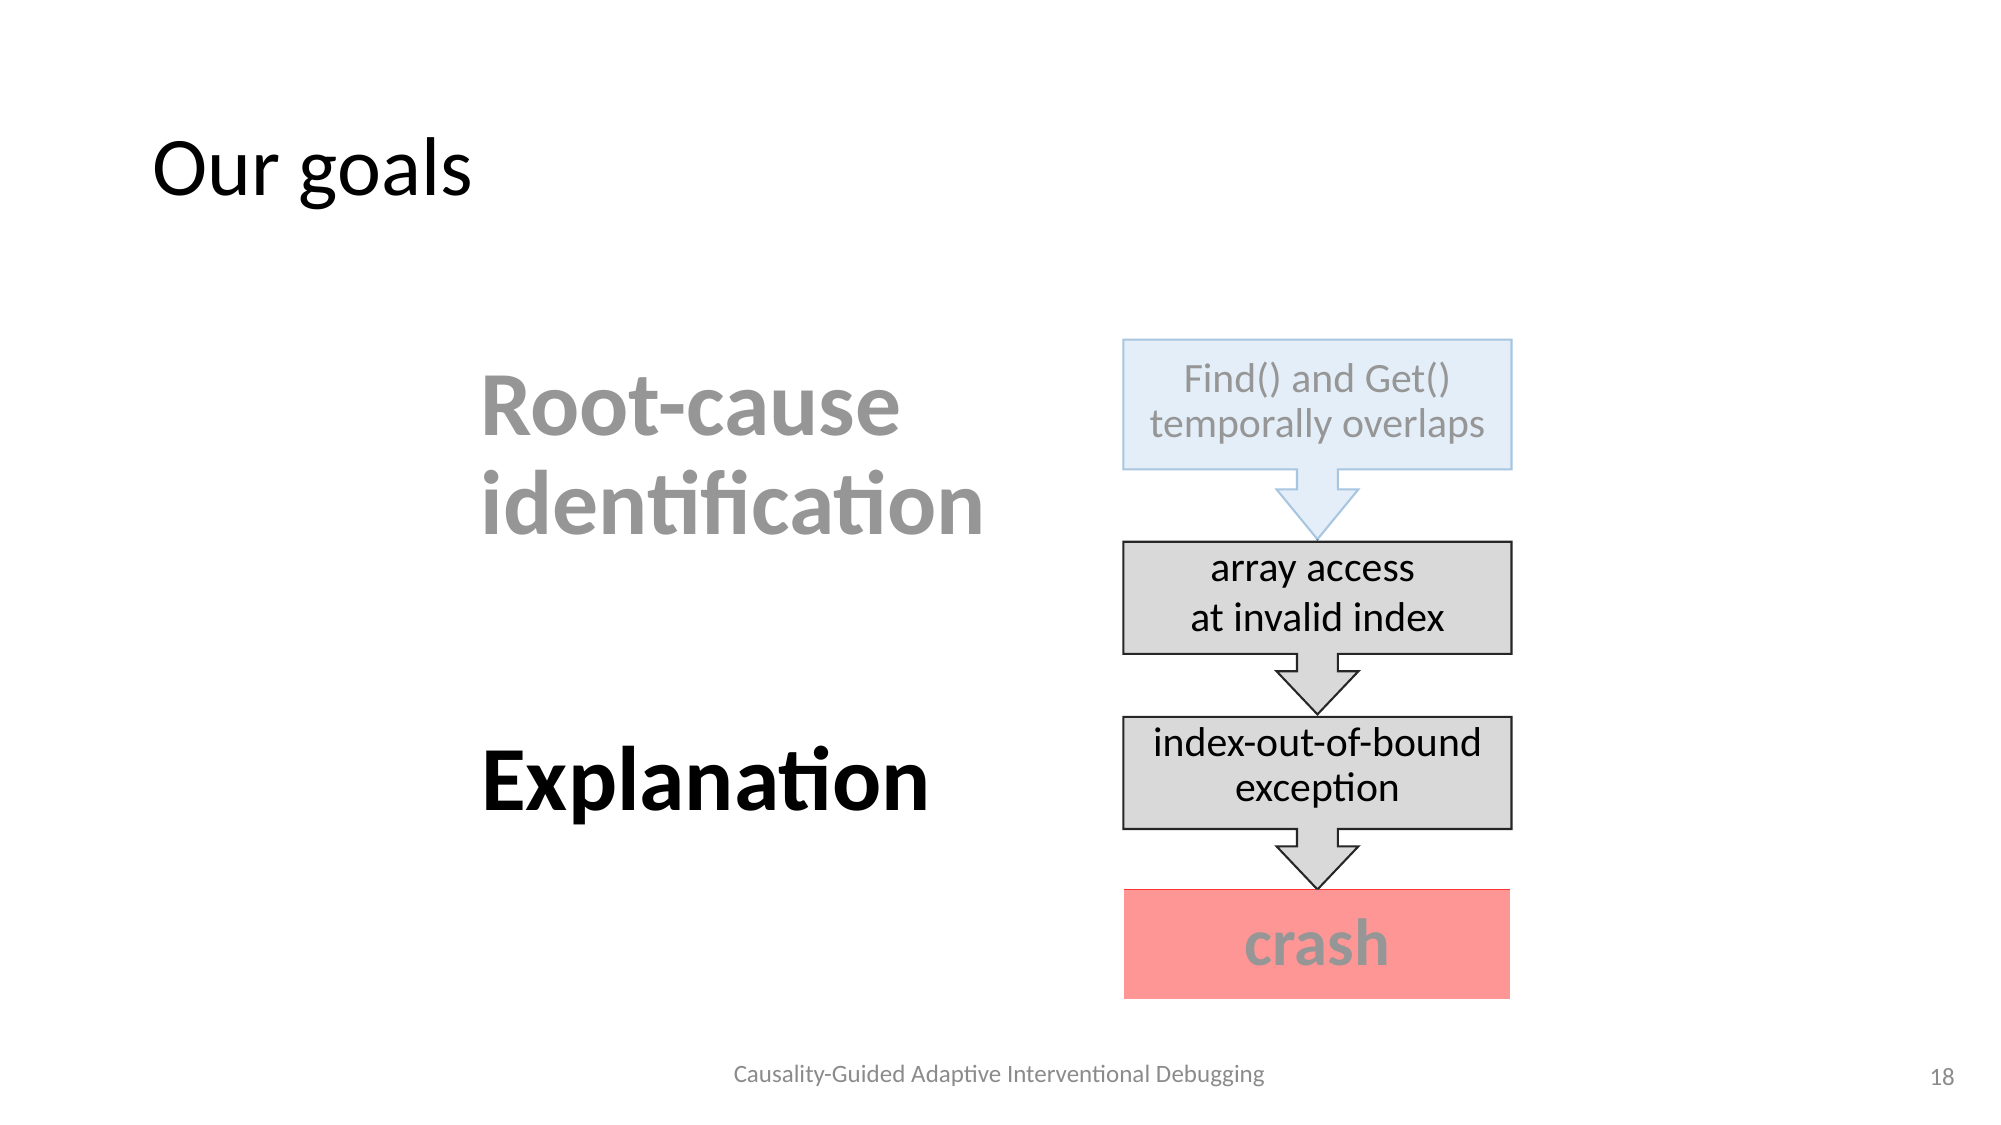

# Our goals

Find() and Get() temporally overlaps
Root-cause identification

array access
at invalid index
index-out-of-bound exception
Explanation
crash
Causality-Guided Adaptive Interventional Debugging
18